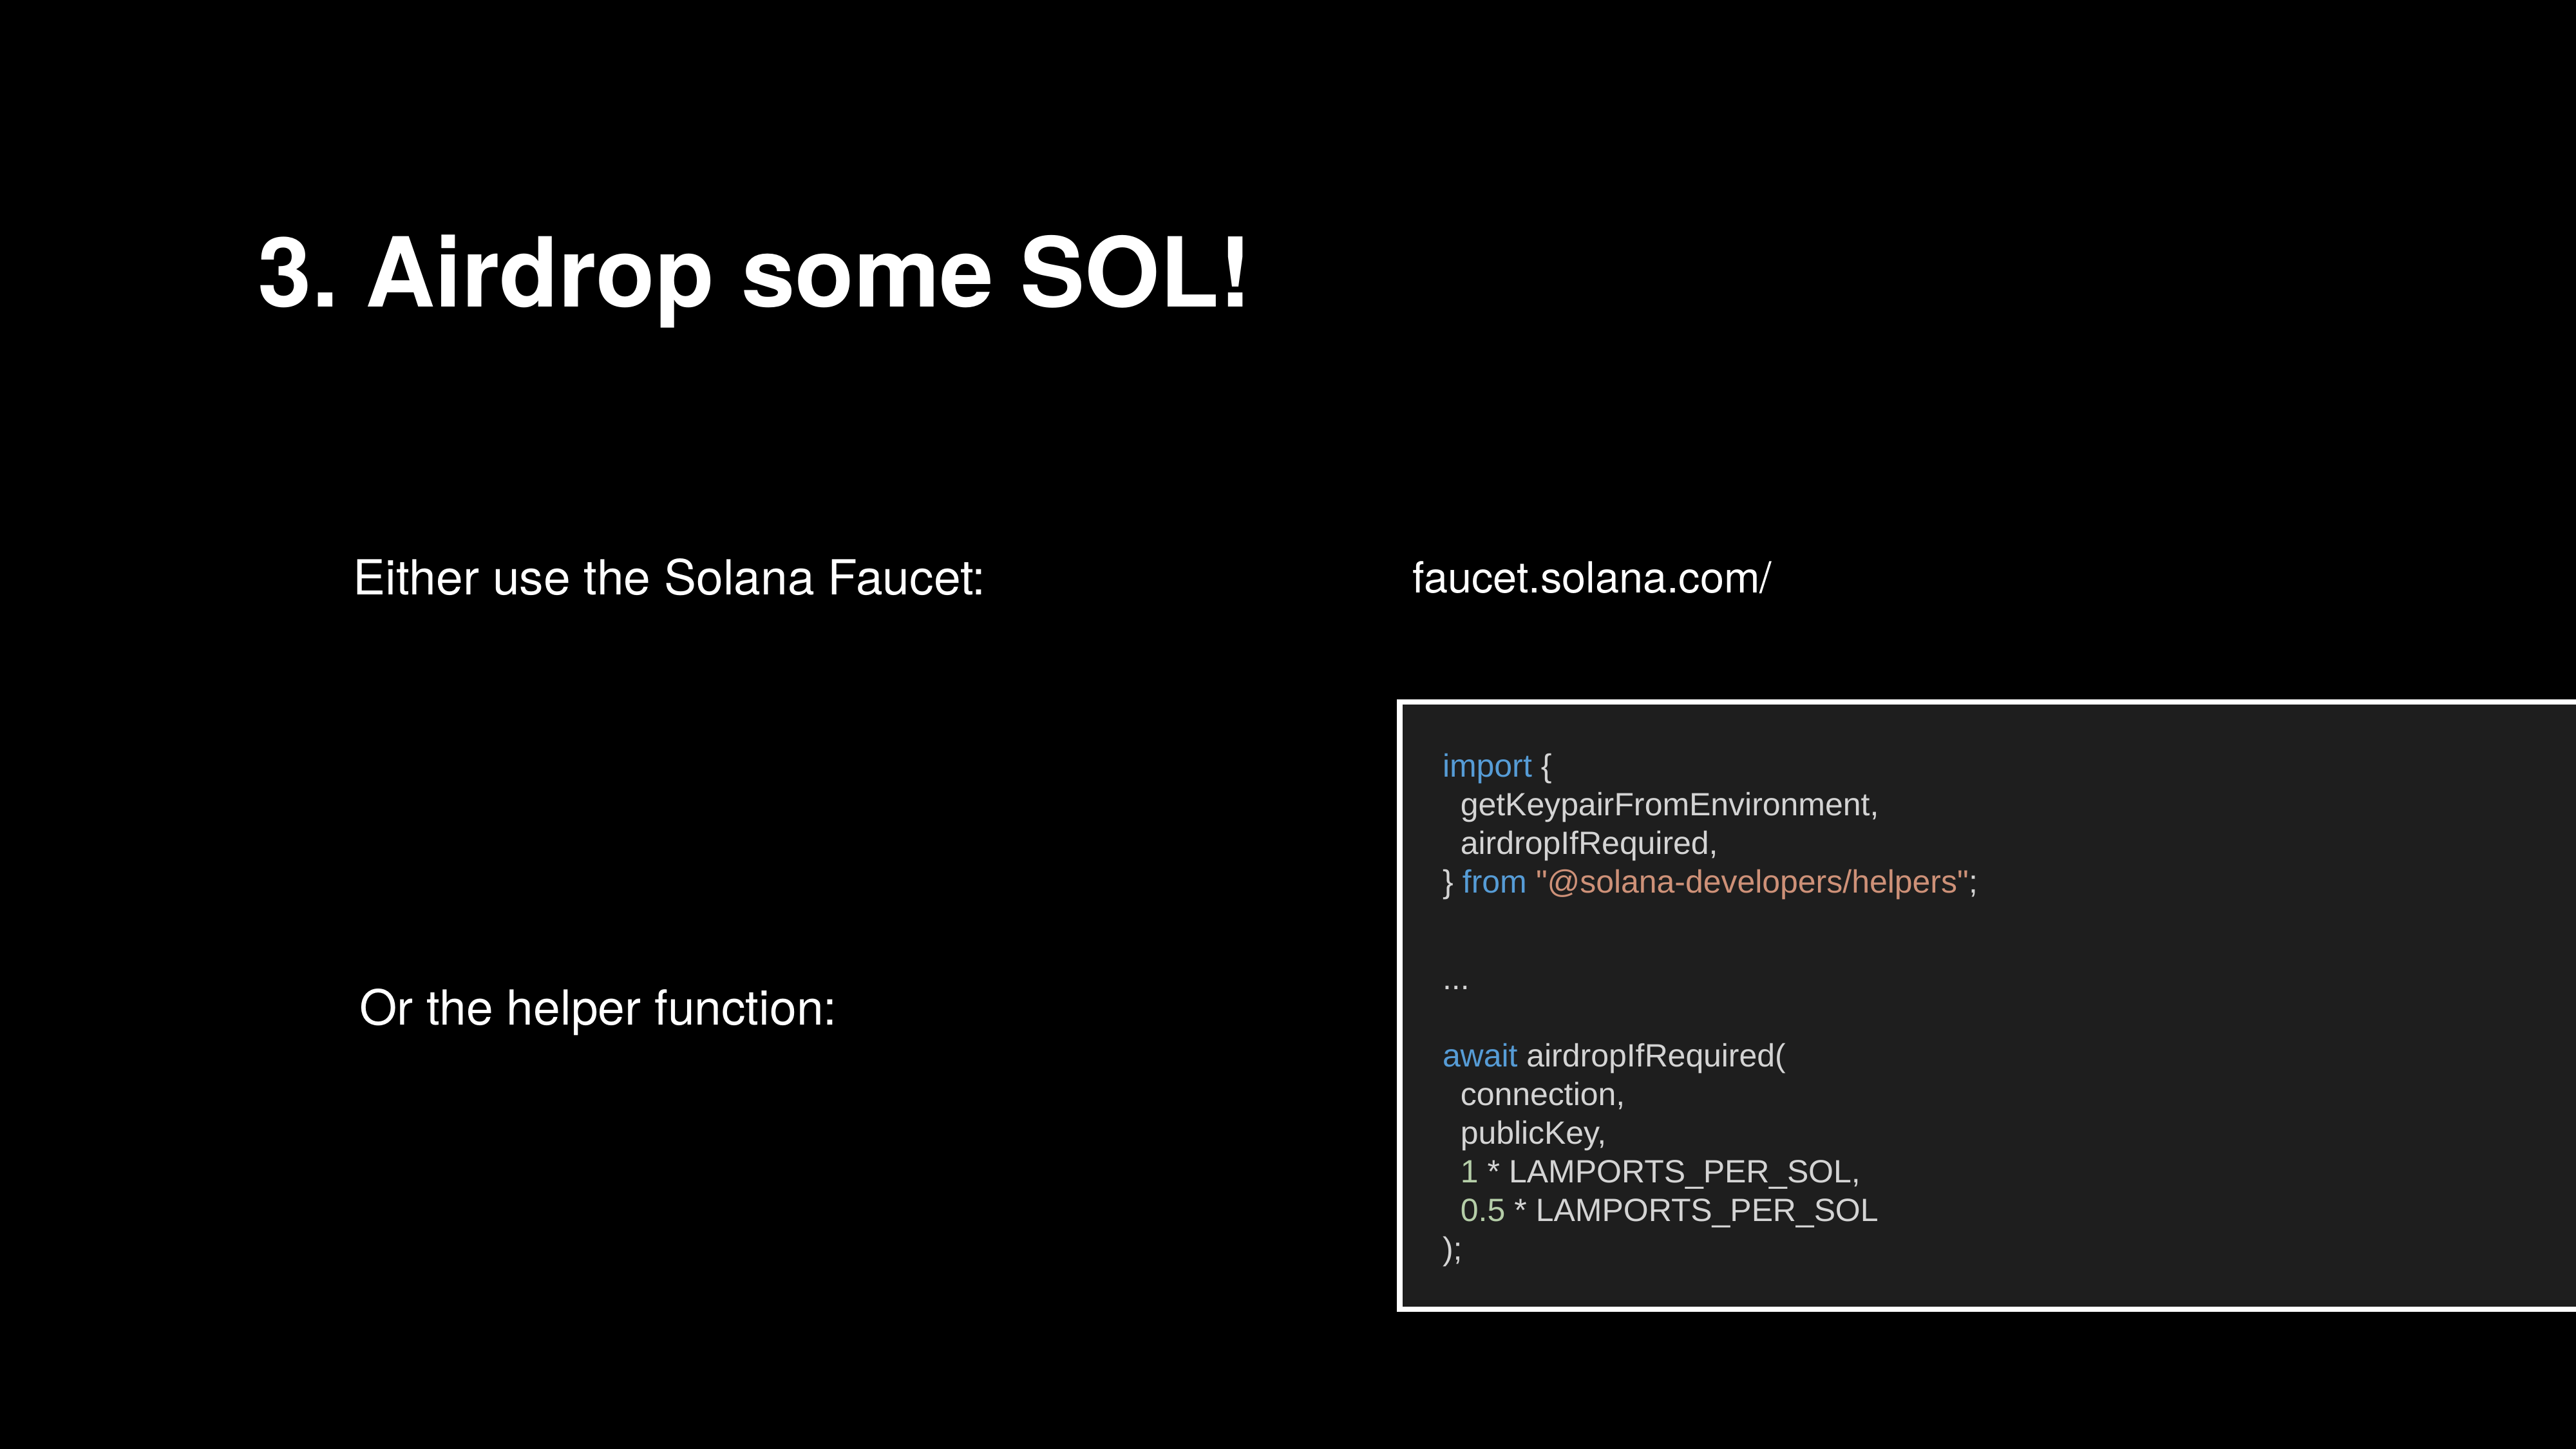

3. Airdrop some SOL!
Either use the Solana Faucet:
faucet.solana.com/
import {
  getKeypairFromEnvironment,
  airdropIfRequired,
} from "@solana-developers/helpers";

...

await airdropIfRequired(
  connection,
  publicKey,
  1 * LAMPORTS_PER_SOL,
  0.5 * LAMPORTS_PER_SOL
);
Or the helper function: